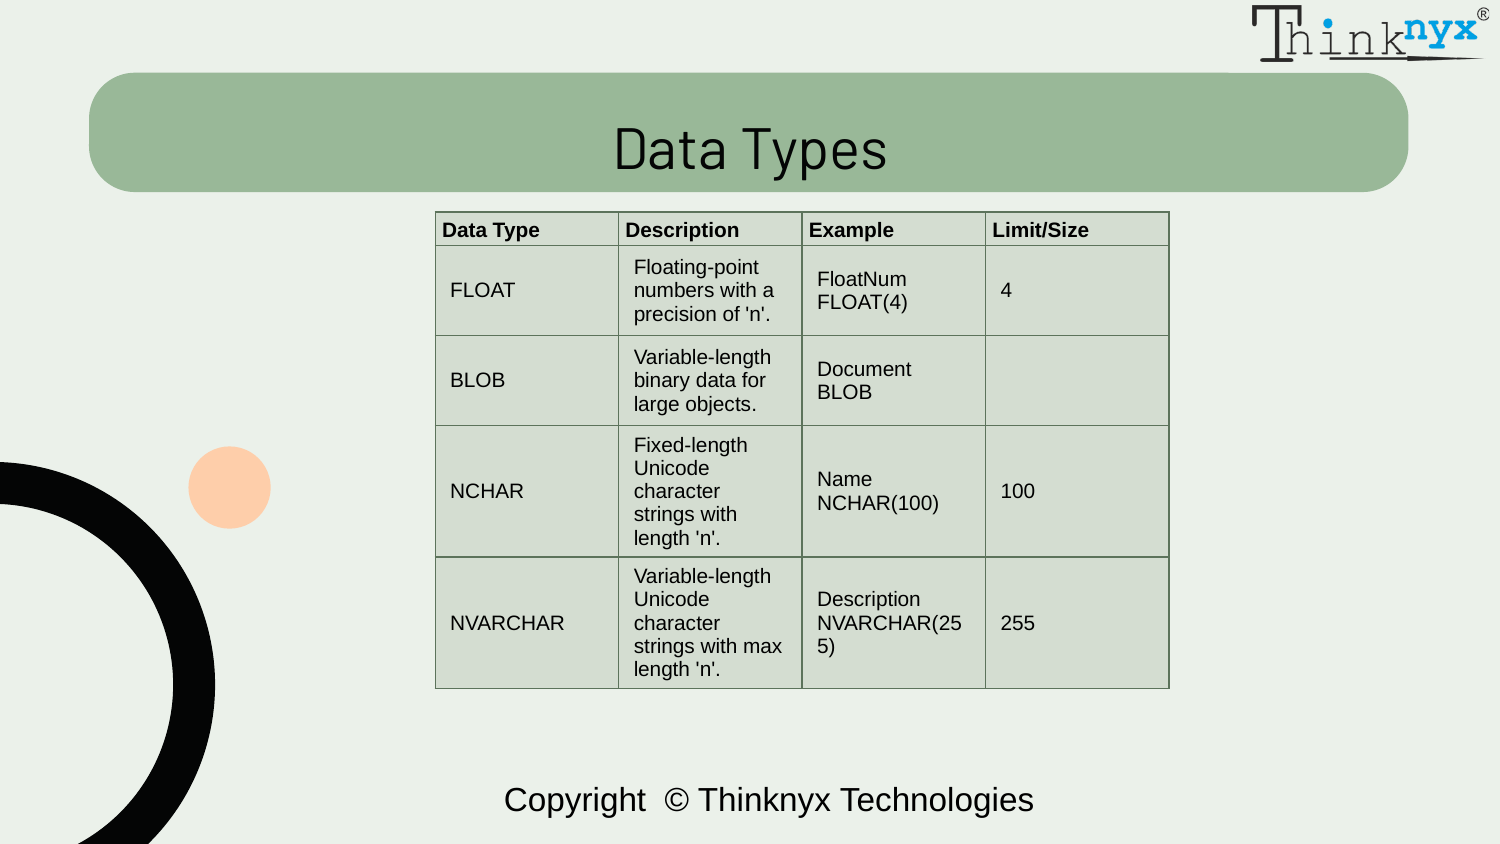

# Data Types
| Data Type | Description | Example | Limit/Size |
| --- | --- | --- | --- |
| FLOAT | Floating-point numbers with a precision of 'n'. | FloatNum FLOAT(4) | 4 |
| BLOB | Variable-length binary data for large objects. | Document BLOB |  |
| NCHAR | Fixed-length Unicode character strings with length 'n'. | Name NCHAR(100) | 100 |
| NVARCHAR | Variable-length Unicode character strings with max length 'n'. | Description NVARCHAR(255) | 255 |